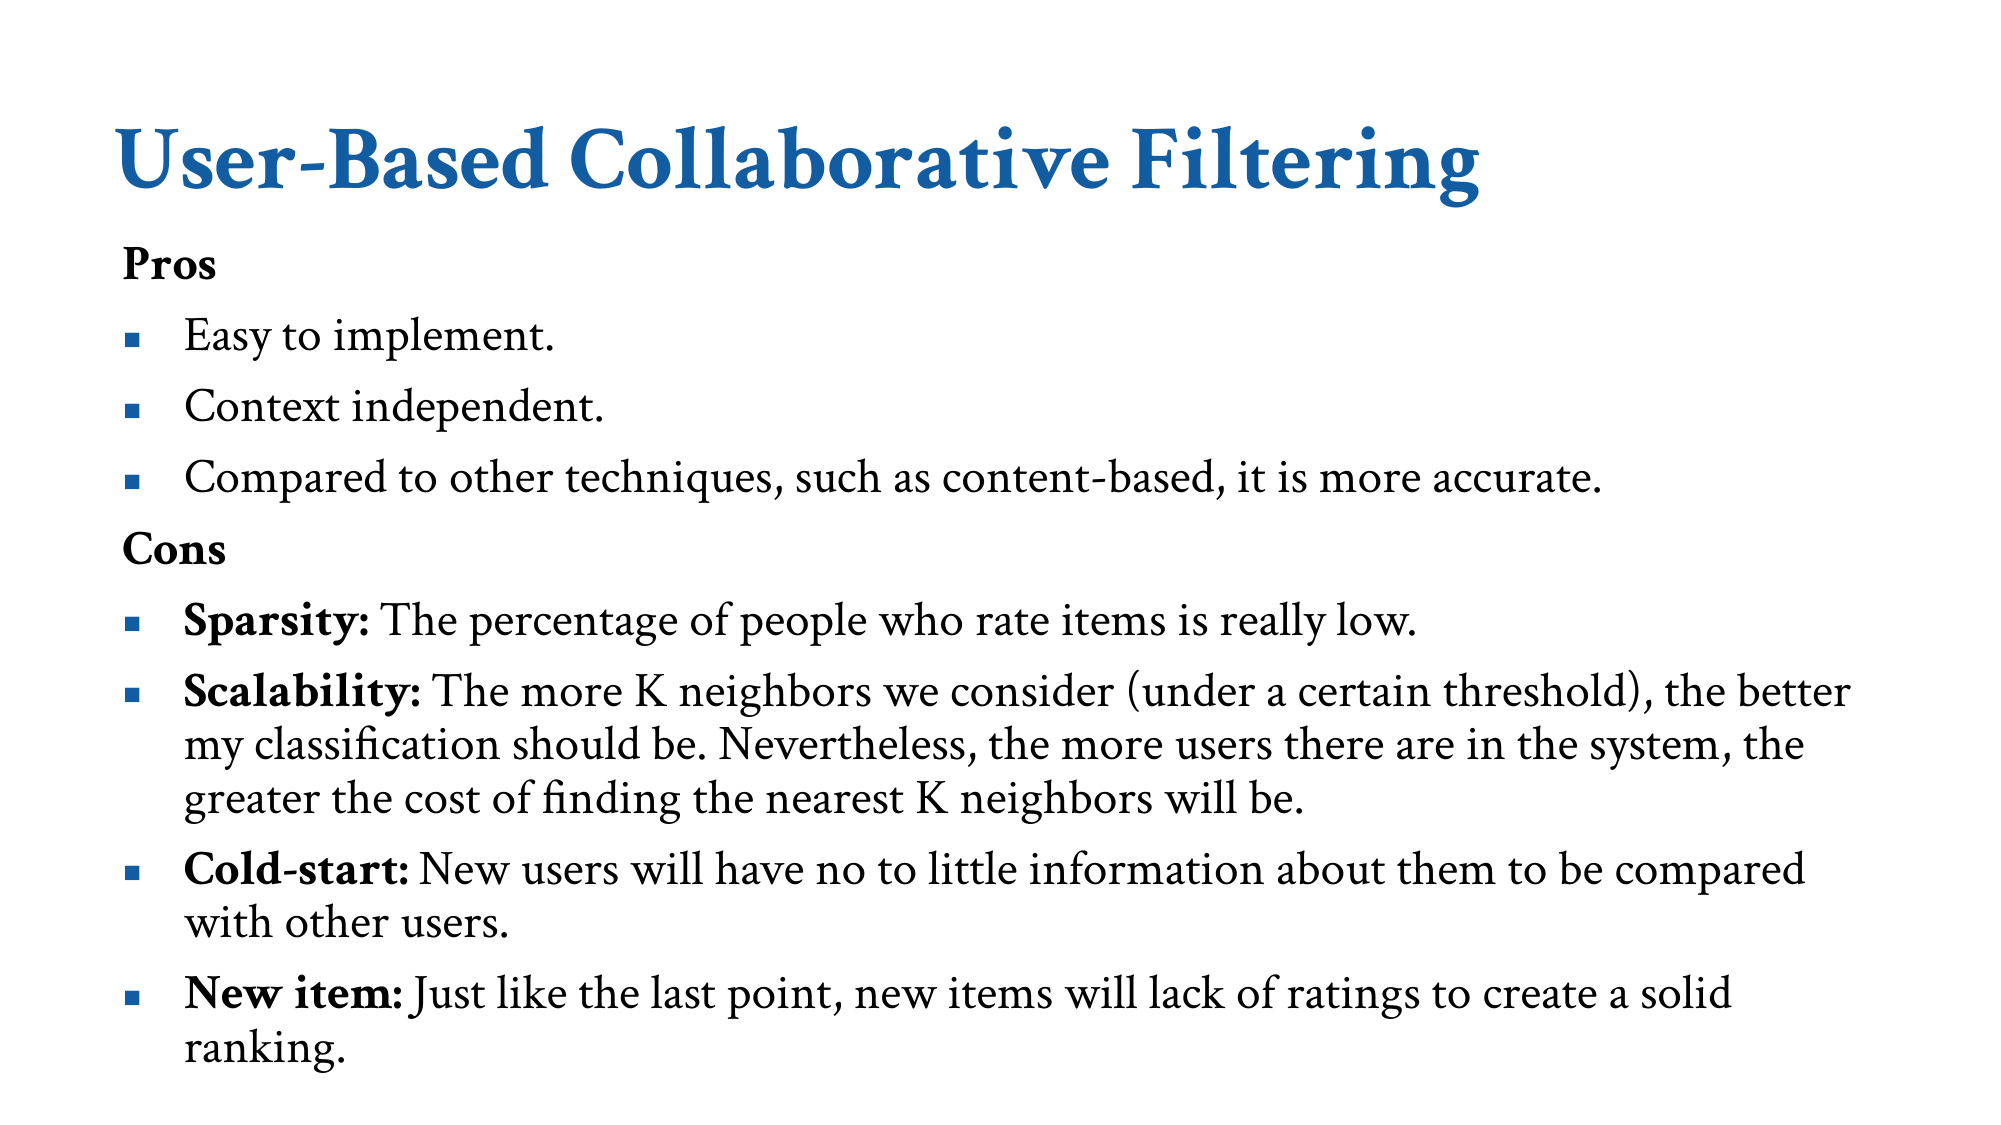

# User-Based Collaborative Filtering
Pros
Easy to implement.
Context independent.
Compared to other techniques, such as content-based, it is more accurate.
Cons
Sparsity: The percentage of people who rate items is really low.
Scalability: The more K neighbors we consider (under a certain threshold), the better my classification should be. Nevertheless, the more users there are in the system, the greater the cost of finding the nearest K neighbors will be.
Cold-start: New users will have no to little information about them to be compared with other users.
New item: Just like the last point, new items will lack of ratings to create a solid ranking.